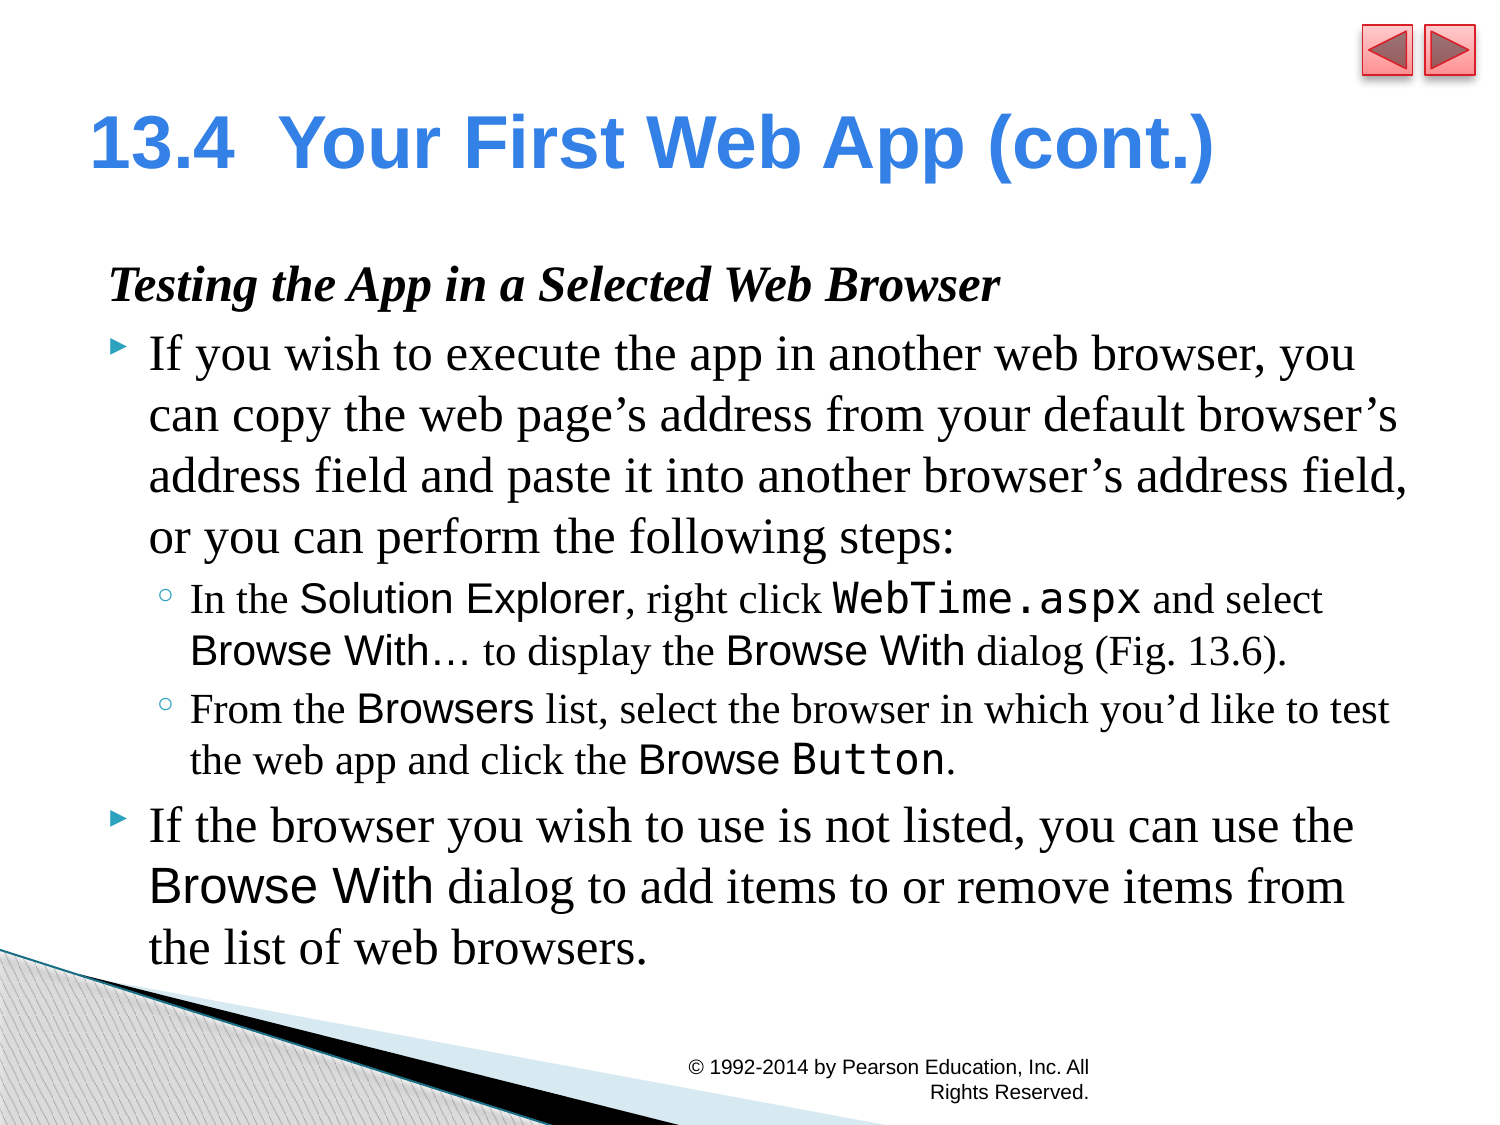

# 13.4  Your First Web App (cont.)
Testing the App in a Selected Web Browser
If you wish to execute the app in another web browser, you can copy the web page’s address from your default browser’s address field and paste it into another browser’s address field, or you can perform the following steps:
In the Solution Explorer, right click WebTime.aspx and select Browse With… to display the Browse With dialog (Fig. 13.6).
From the Browsers list, select the browser in which you’d like to test the web app and click the Browse Button.
If the browser you wish to use is not listed, you can use the Browse With dialog to add items to or remove items from the list of web browsers.
© 1992-2014 by Pearson Education, Inc. All Rights Reserved.